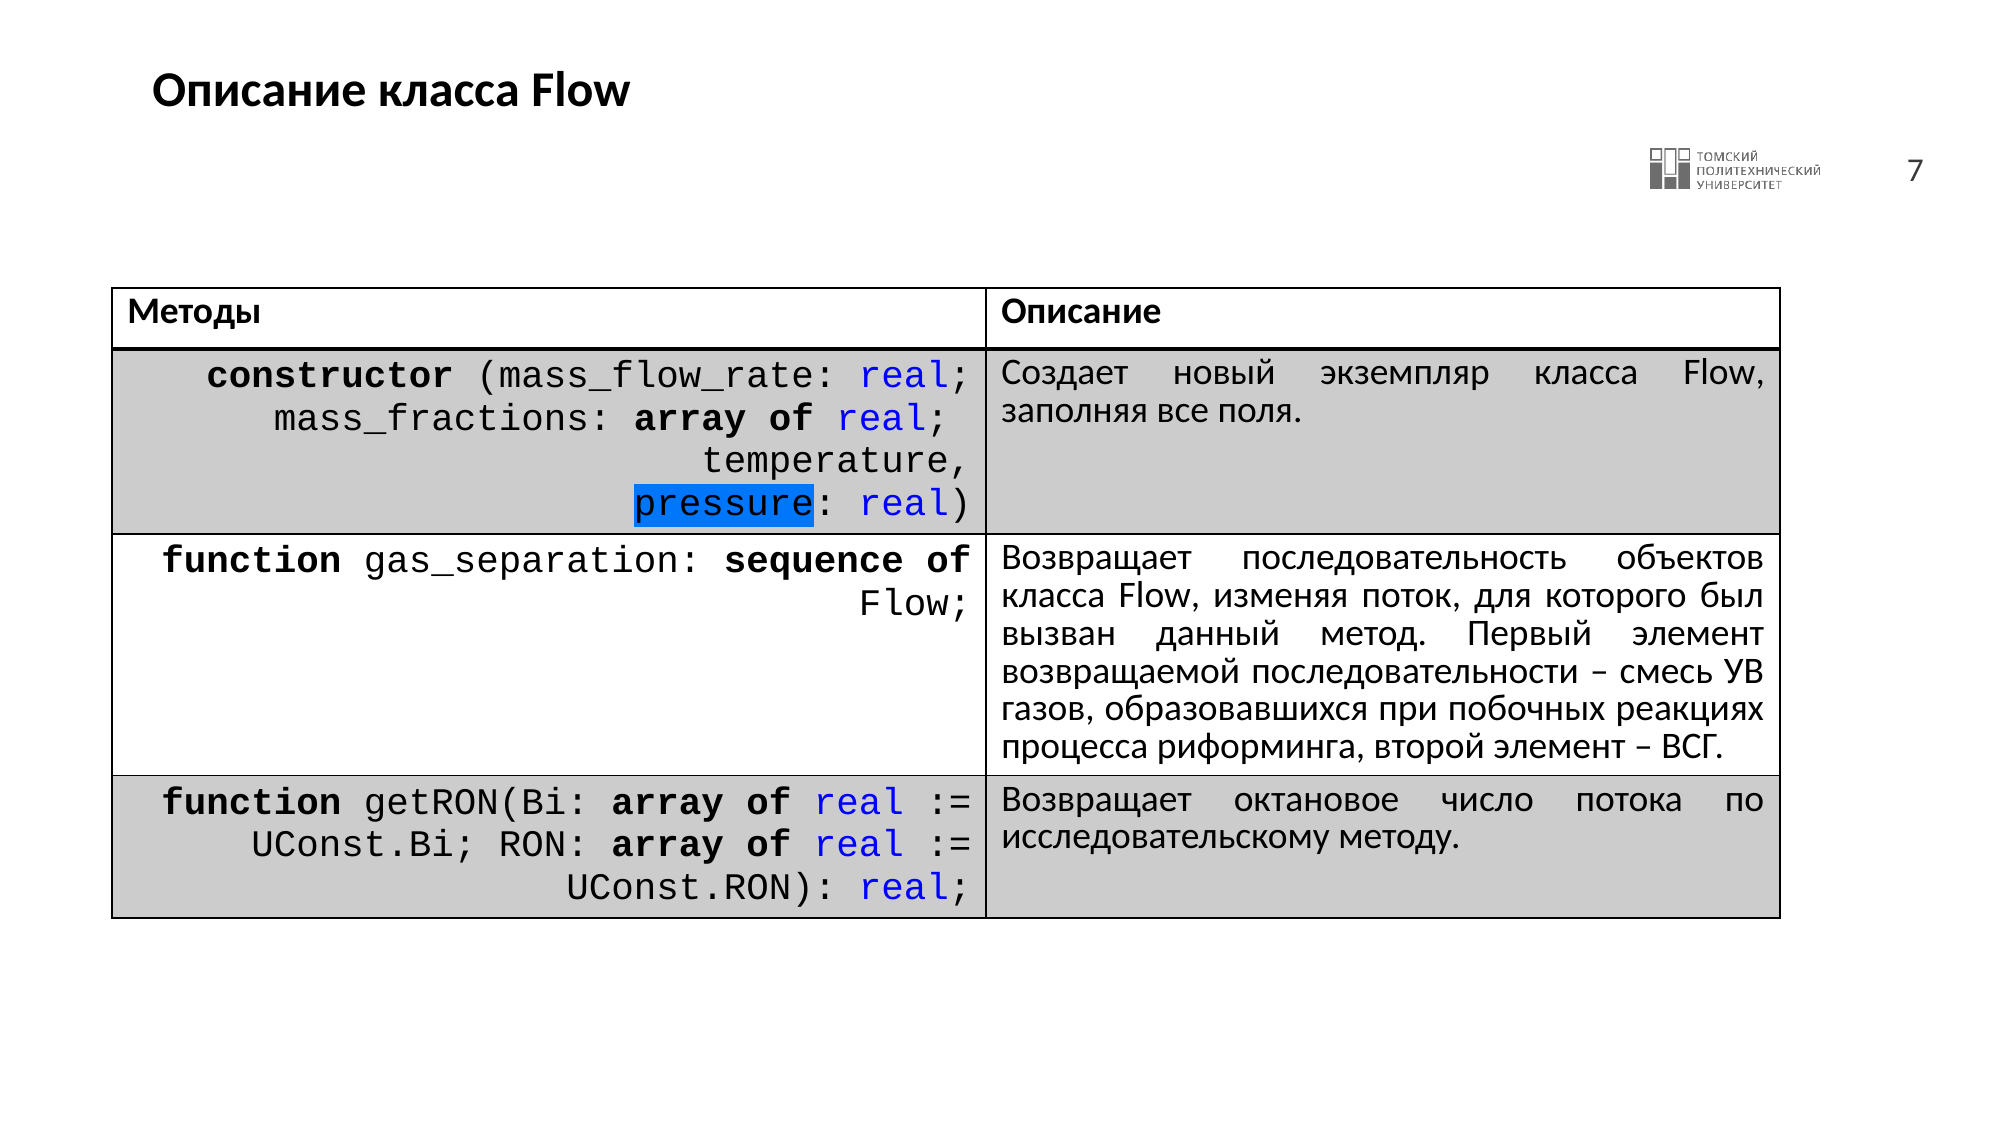

# Описание класса Flow
| Методы | Описание |
| --- | --- |
| constructor (mass\_flow\_rate: real; mass\_fractions: array of real; temperature, pressure: real) | Создает новый экземпляр класса Flow, заполняя все поля. |
| function gas\_separation: sequence of Flow; | Возвращает последовательность объектов класса Flow, изменяя поток, для которого был вызван данный метод. Первый элемент возвращаемой последовательности – смесь УВ газов, образовавшихся при побочных реакциях процесса риформинга, второй элемент – ВСГ. |
| function getRON(Bi: array of real := UConst.Bi; RON: array of real := UConst.RON): real; | Возвращает октановое число потока по исследовательскому методу. |